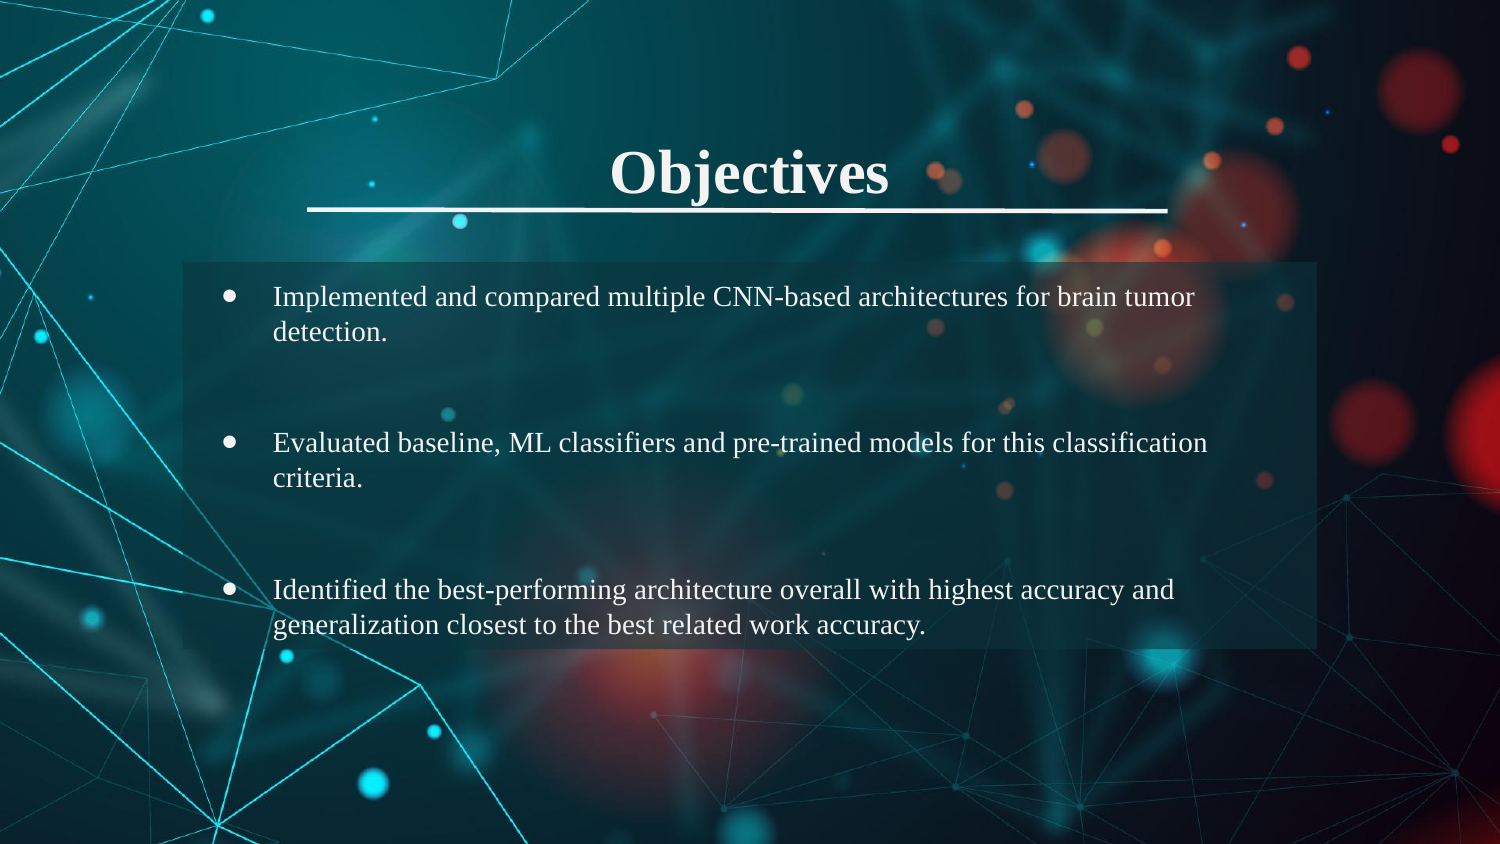

# Objectives
Implemented and compared multiple CNN-based architectures for brain tumor detection.

Evaluated baseline, ML classifiers and pre-trained models for this classification criteria.

Identified the best-performing architecture overall with highest accuracy and generalization closest to the best related work accuracy.